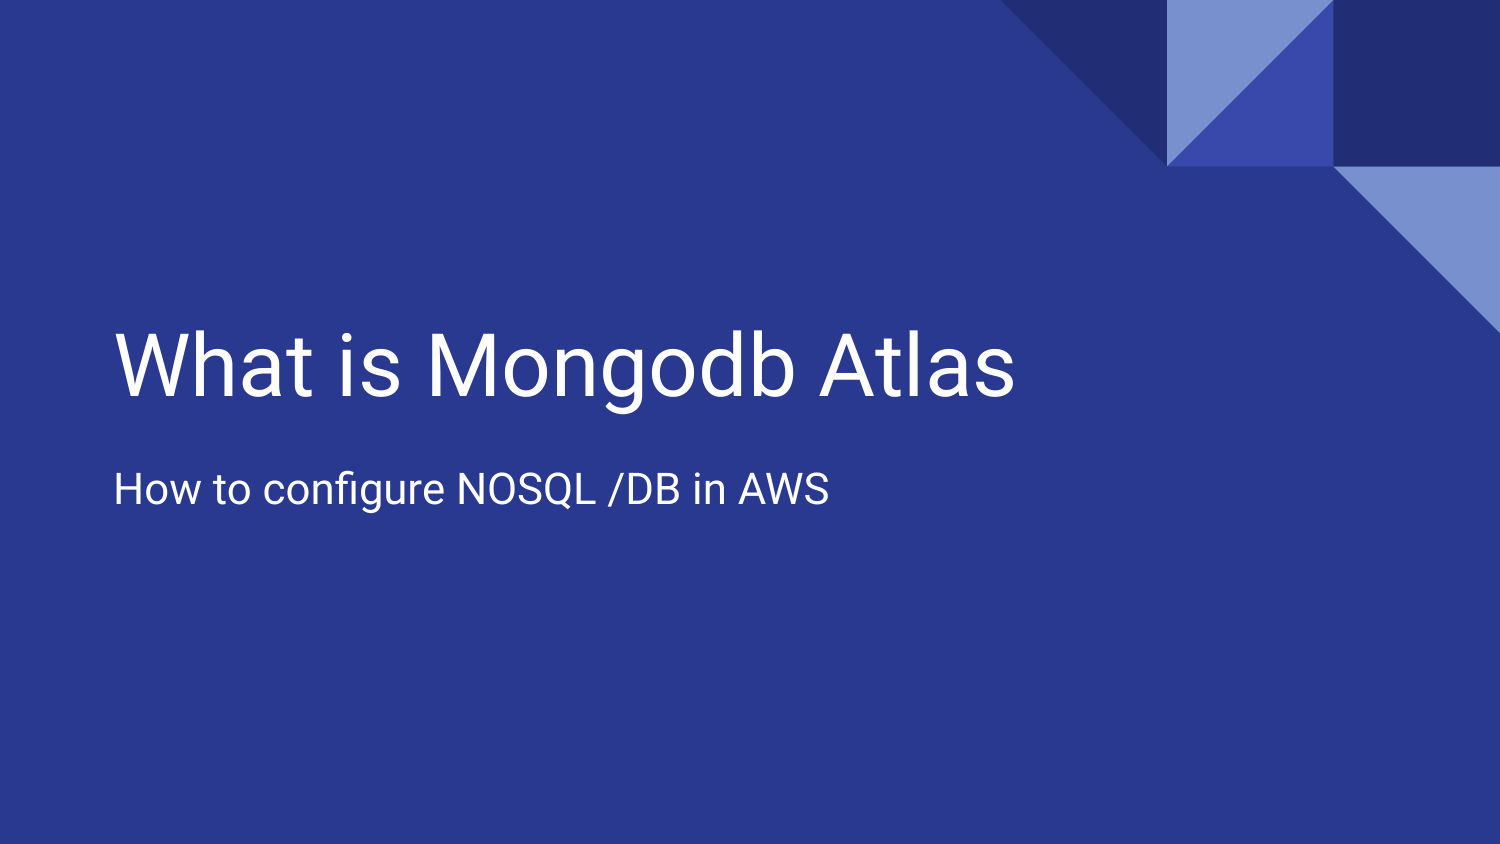

# What is Mongodb Atlas
How to configure NOSQL /DB in AWS